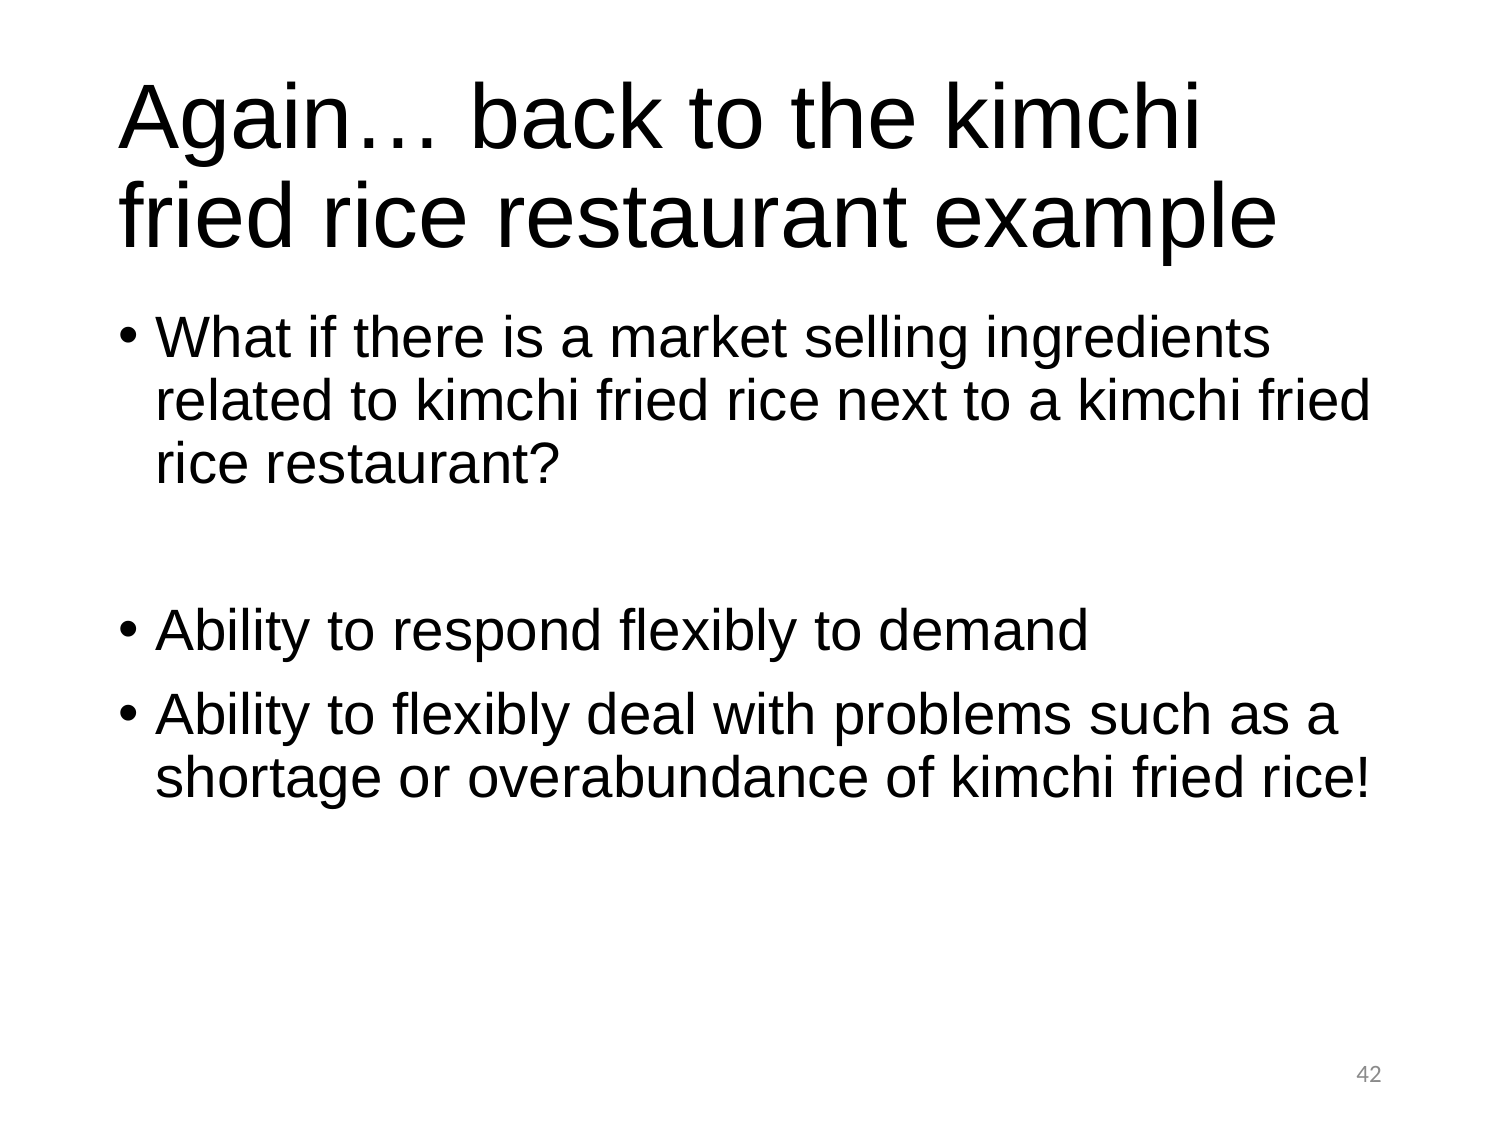

# Again… back to the kimchi fried rice restaurant example
What if there is a market selling ingredients related to kimchi fried rice next to a kimchi fried rice restaurant?

Ability to respond flexibly to demand
Ability to flexibly deal with problems such as a shortage or overabundance of kimchi fried rice!
42